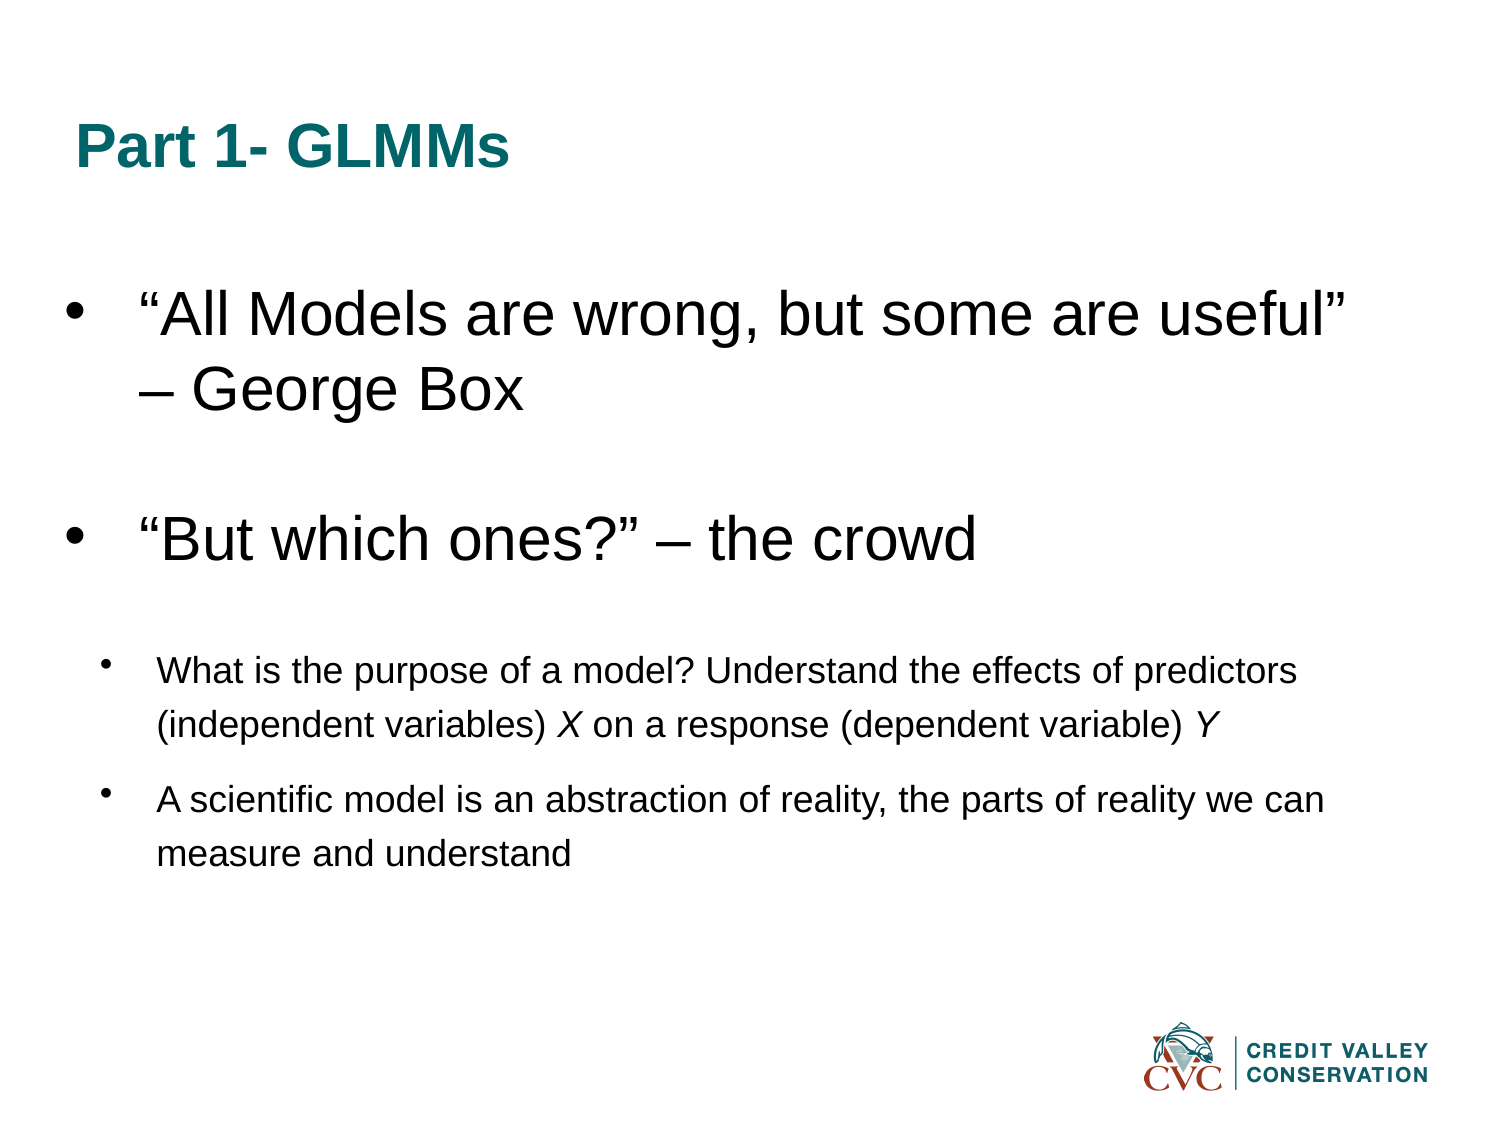

# Part 1- GLMMs
“All Models are wrong, but some are useful” – George Box

“But which ones?” – the crowd
What is the purpose of a model? Understand the effects of predictors (independent variables) X on a response (dependent variable) Y
A scientific model is an abstraction of reality, the parts of reality we can measure and understand